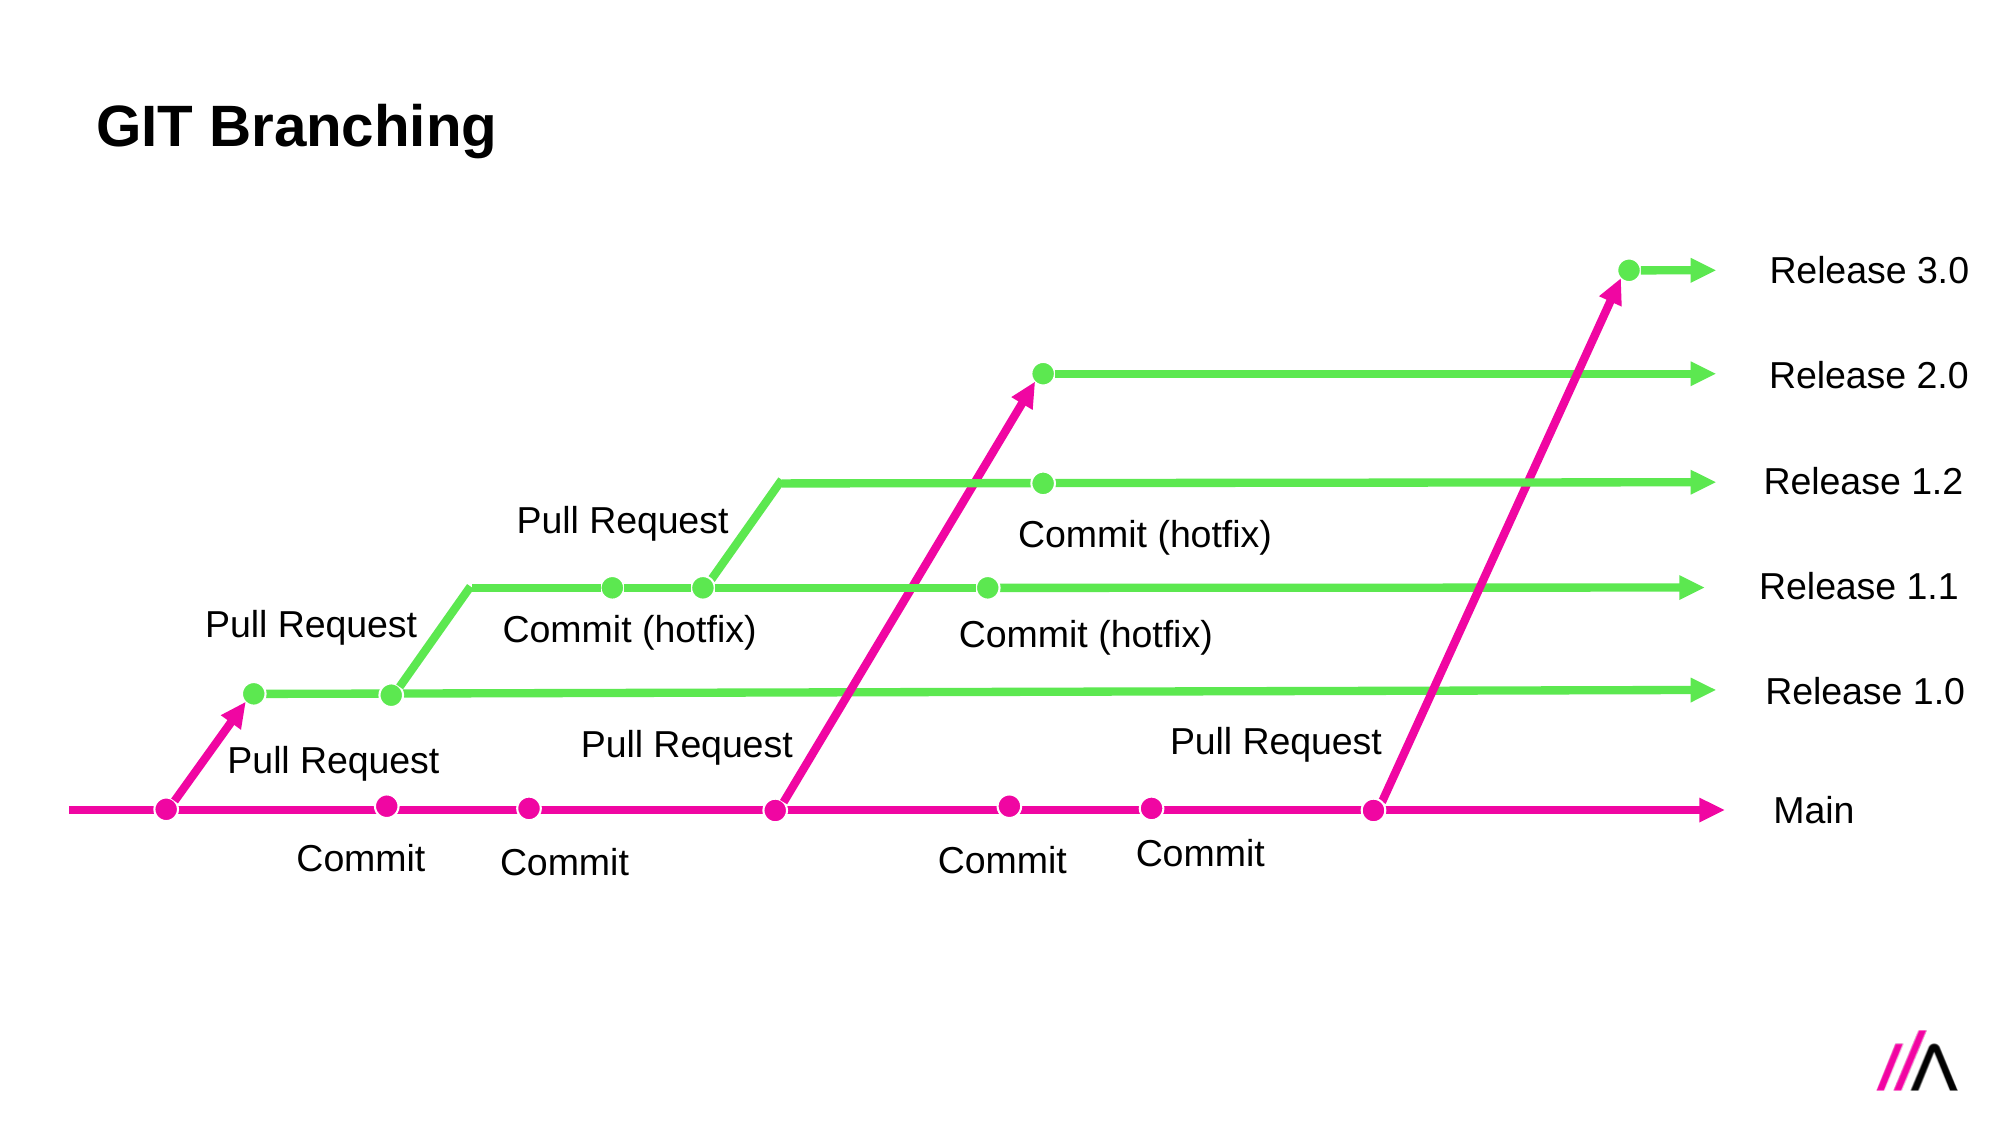

GIT Branching
Release 3.0

Release 2.0

Release 1.2

Pull Request
Commit (hotfix)
Release 1.1

Pull Request
Commit (hotfix)
Commit (hotfix)
Release 1.0

Pull Request
Pull Request
Pull Request
Main

Commit
Commit
Commit
Commit